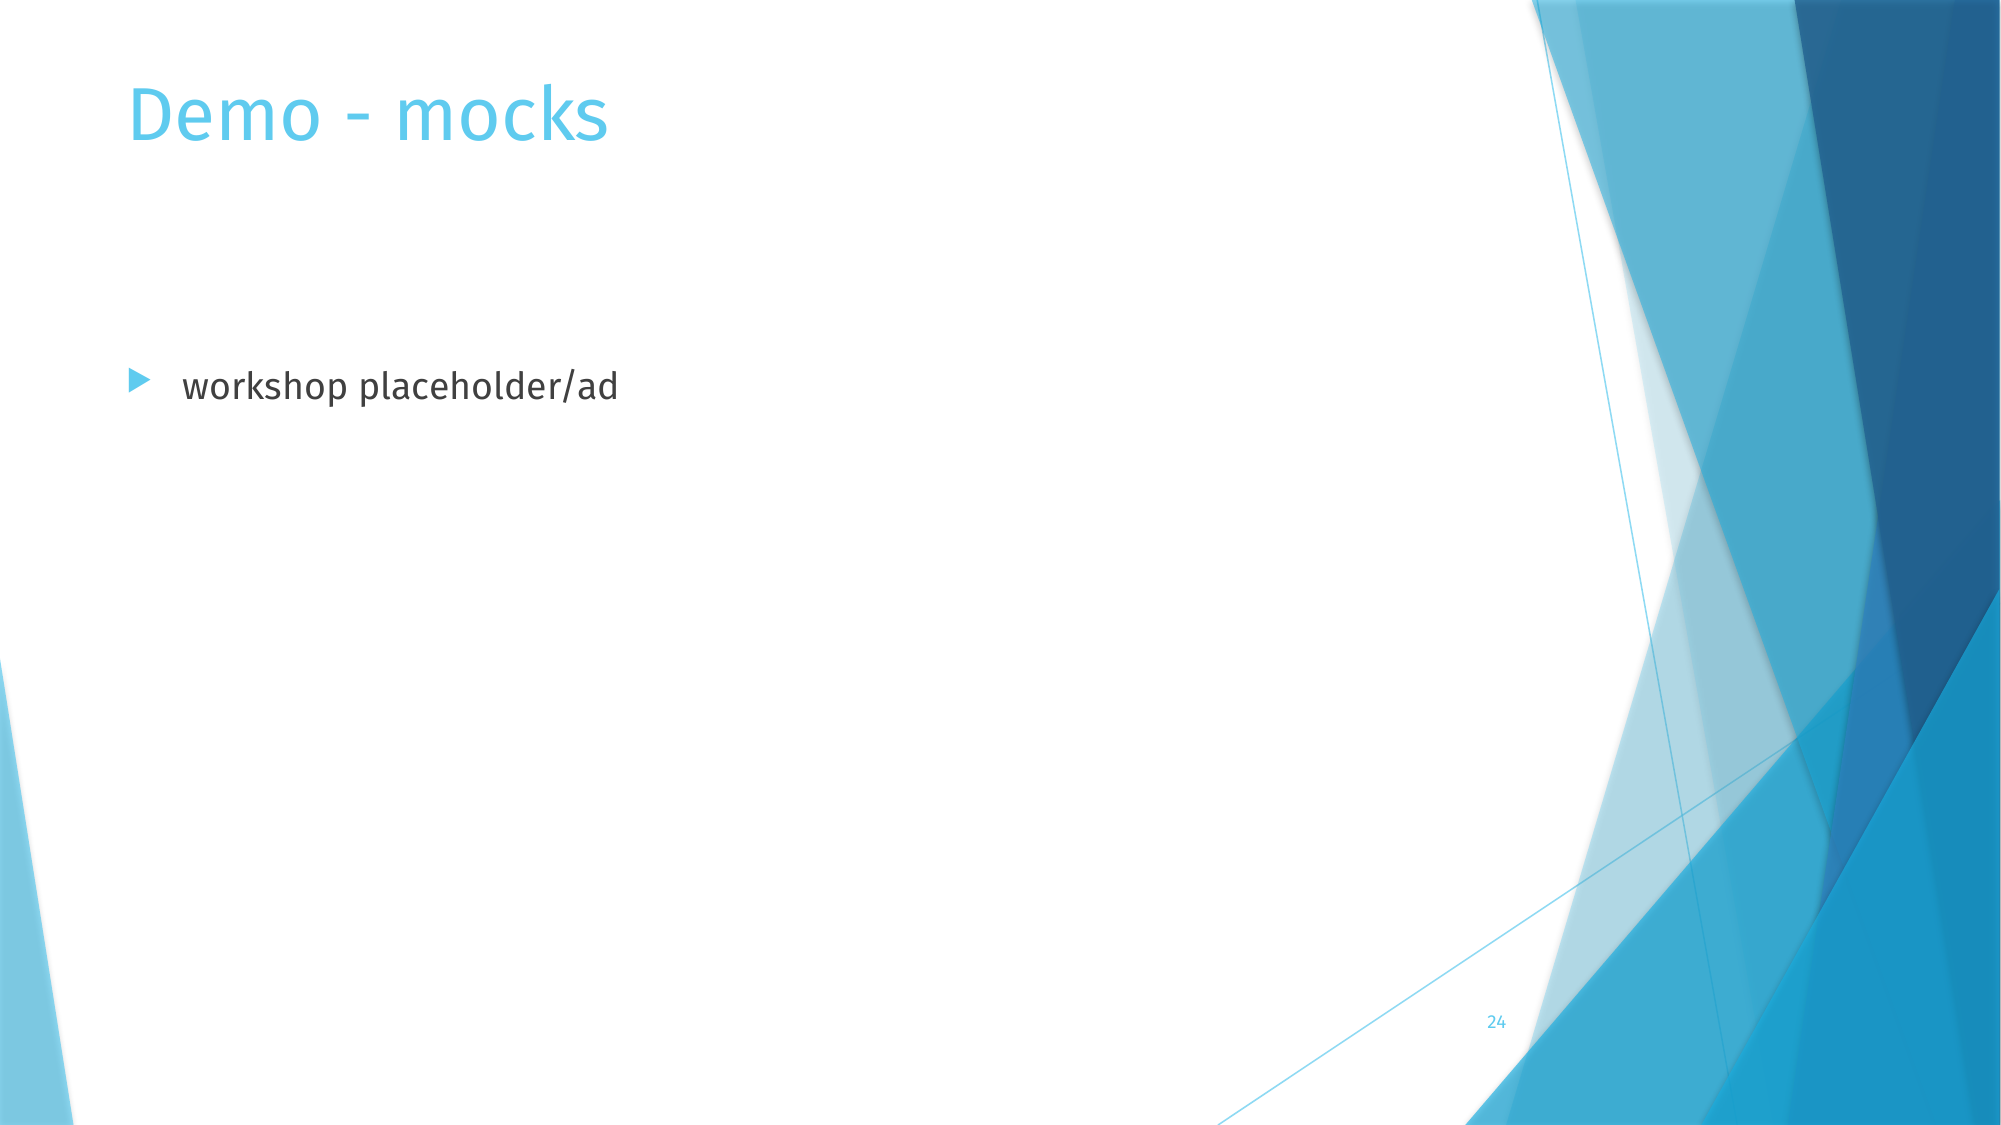

# Demo - mocks
workshop placeholder/ad
24